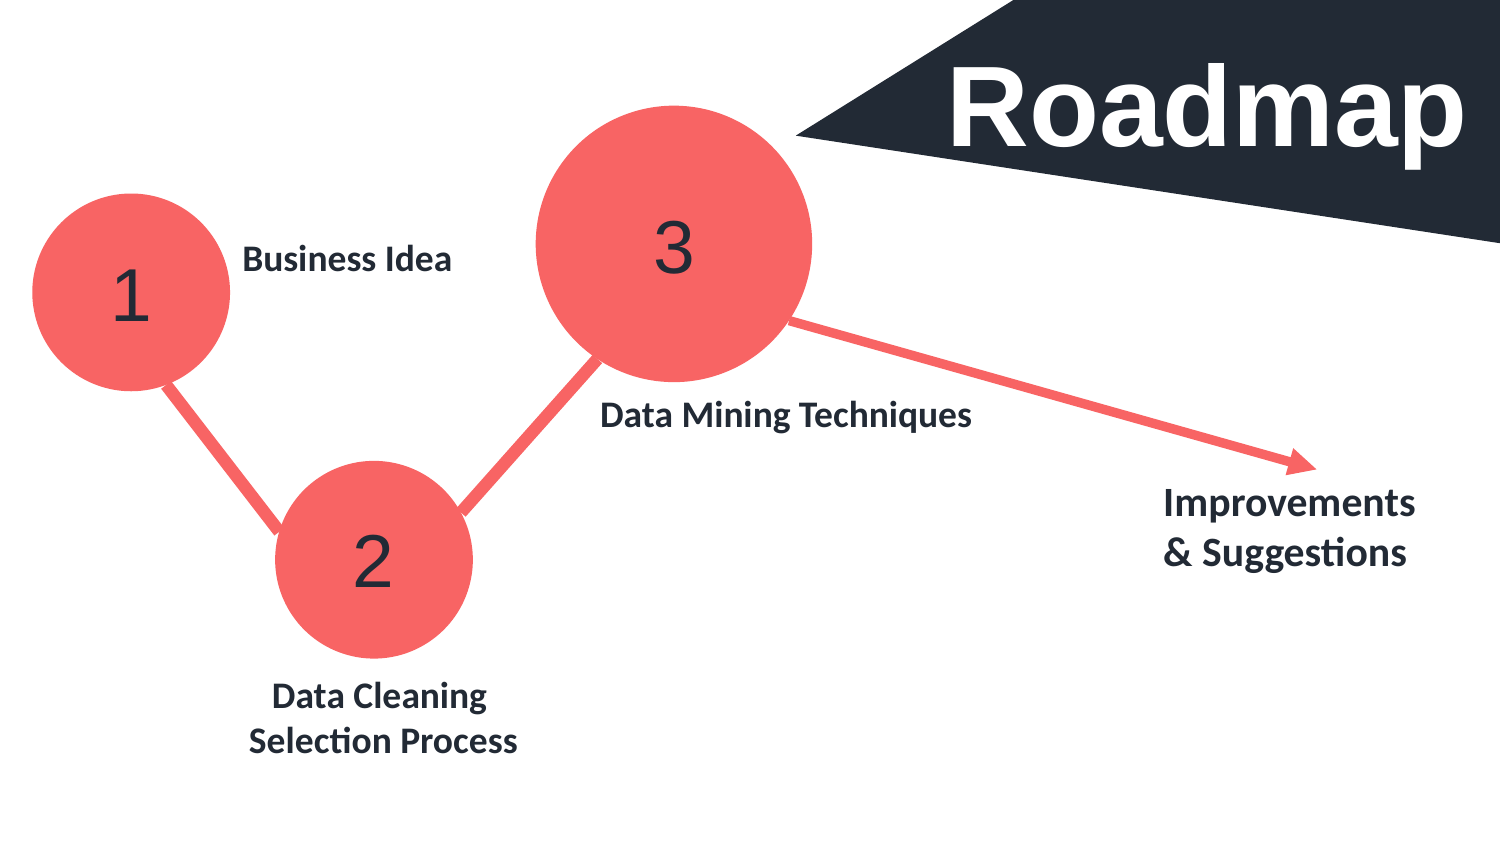

Roadmap

3

Business Idea
1
Data Mining Techniques

Improvements
& Suggestions
2
Data Cleaning  Selection Process